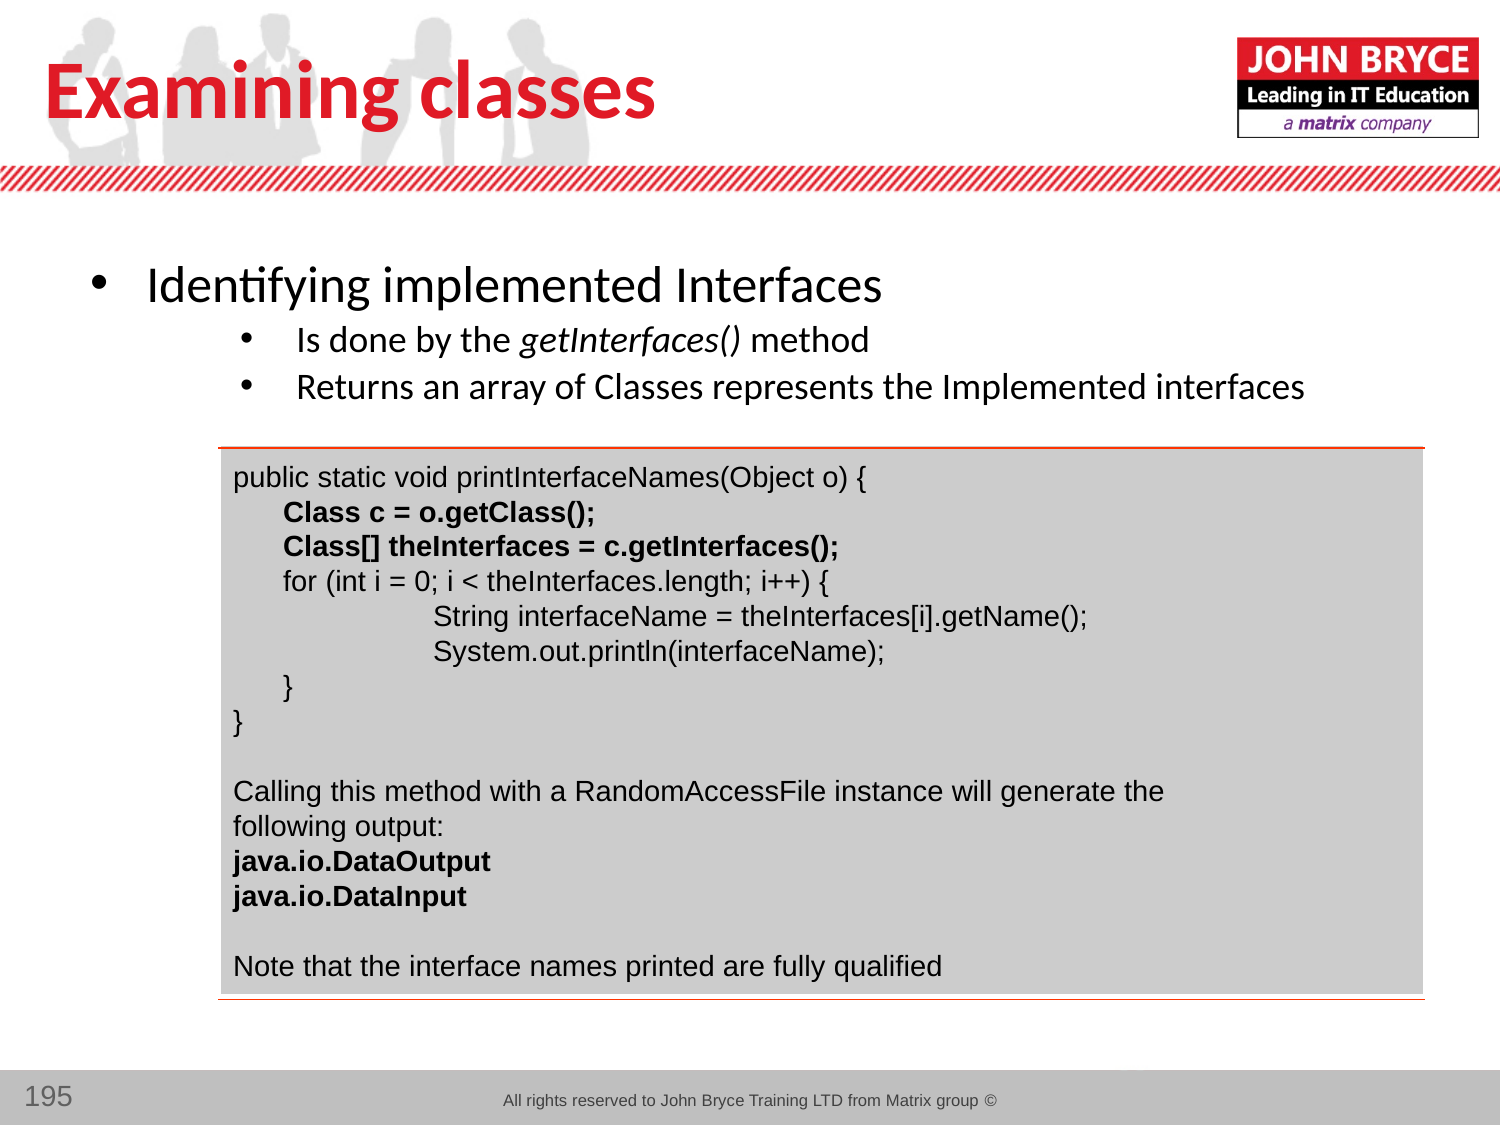

# Examining classes
Identifying implemented Interfaces
Is done by the getInterfaces() method
Returns an array of Classes represents the Implemented interfaces
public static void printInterfaceNames(Object o) {
	Class c = o.getClass();
	Class[] theInterfaces = c.getInterfaces();
	for (int i = 0; i < theInterfaces.length; i++) {
		String interfaceName = theInterfaces[i].getName();
		System.out.println(interfaceName);
	}
}

Calling this method with a RandomAccessFile instance will generate the
following output:
java.io.DataOutput
java.io.DataInput

Note that the interface names printed are fully qualified